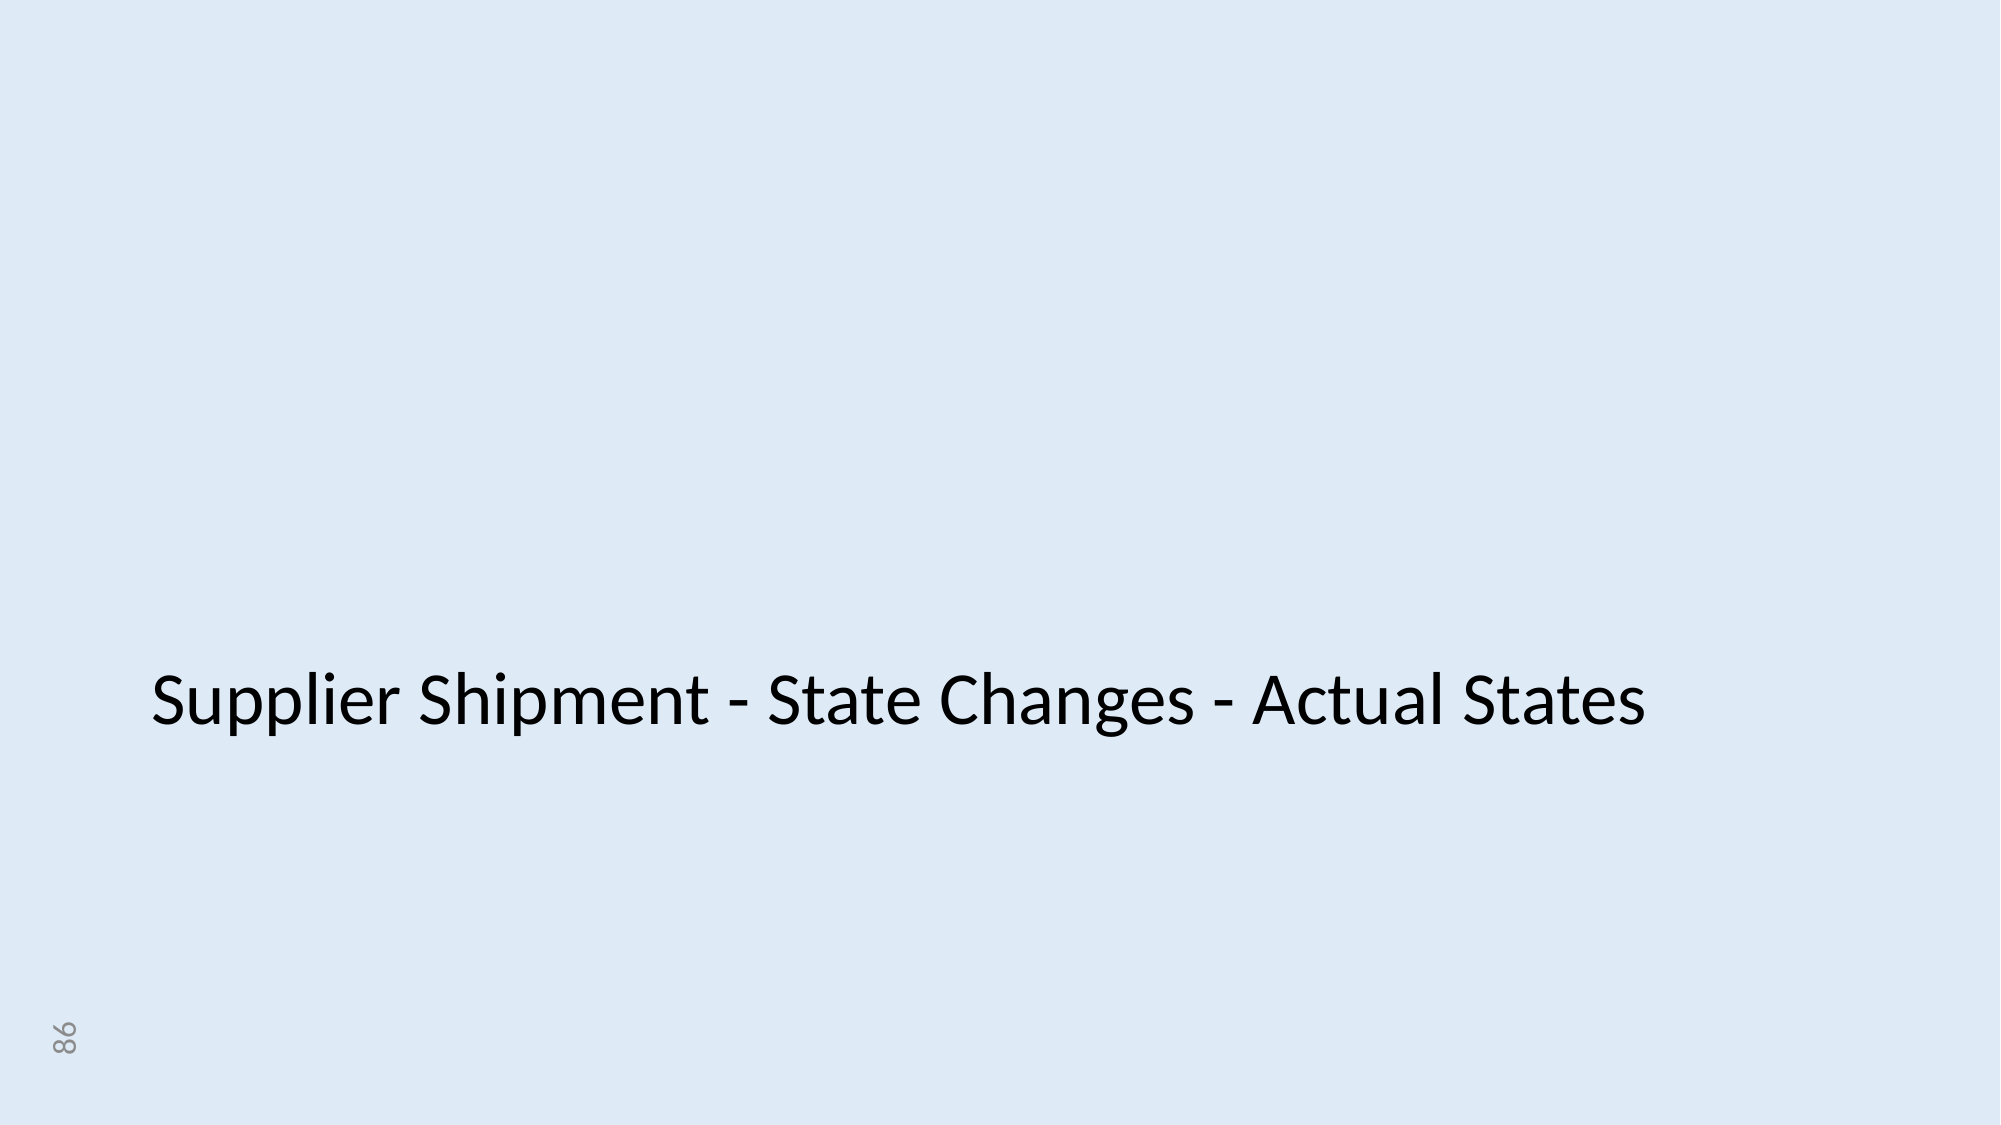

# Supplier Shipment - State Changes - Actual States

86